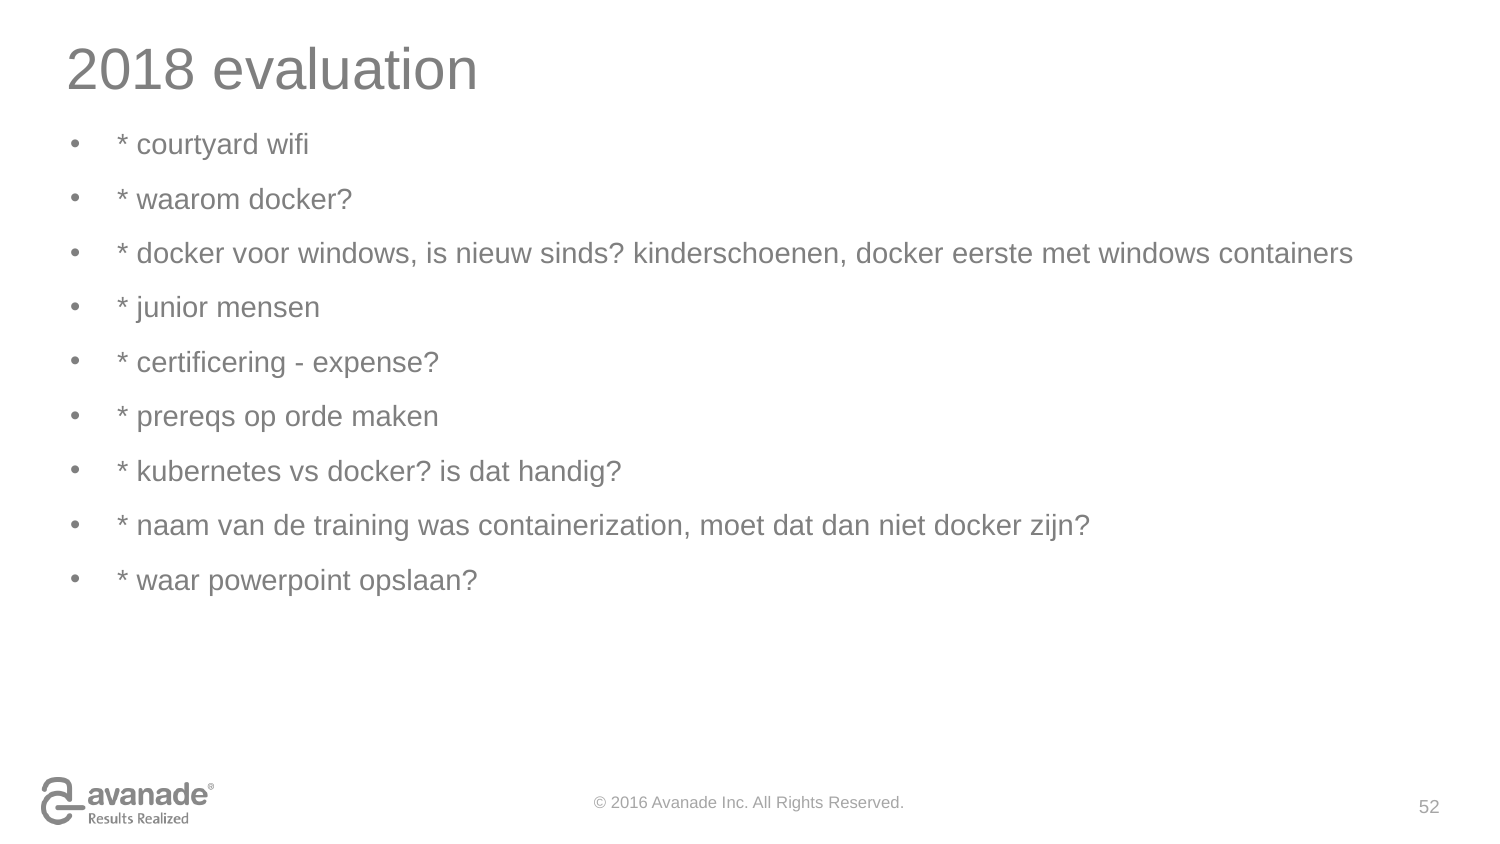

# 2018 evaluation
* courtyard wifi
* waarom docker?
* docker voor windows, is nieuw sinds? kinderschoenen, docker eerste met windows containers
* junior mensen
* certificering - expense?
* prereqs op orde maken
* kubernetes vs docker? is dat handig?
* naam van de training was containerization, moet dat dan niet docker zijn?
* waar powerpoint opslaan?